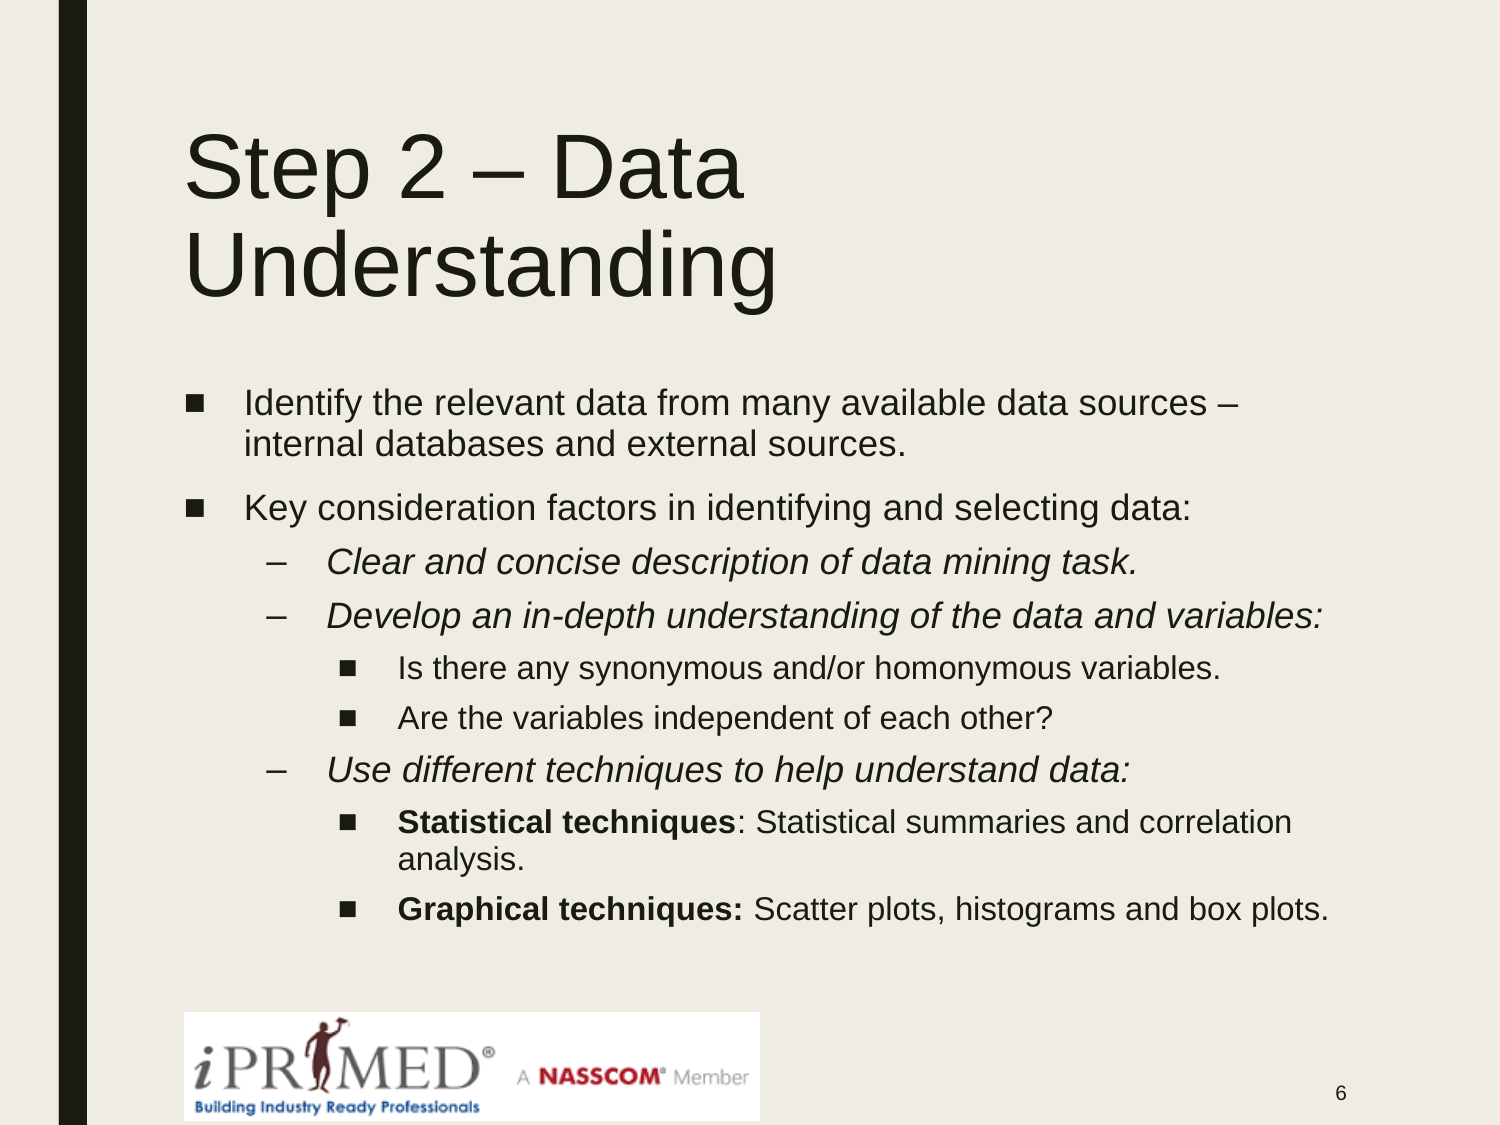

# Step 2 – Data Understanding
Identify the relevant data from many available data sources – internal databases and external sources.
Key consideration factors in identifying and selecting data:
Clear and concise description of data mining task.
Develop an in-depth understanding of the data and variables:
Is there any synonymous and/or homonymous variables.
Are the variables independent of each other?
Use different techniques to help understand data:
Statistical techniques: Statistical summaries and correlation analysis.
Graphical techniques: Scatter plots, histograms and box plots.
6